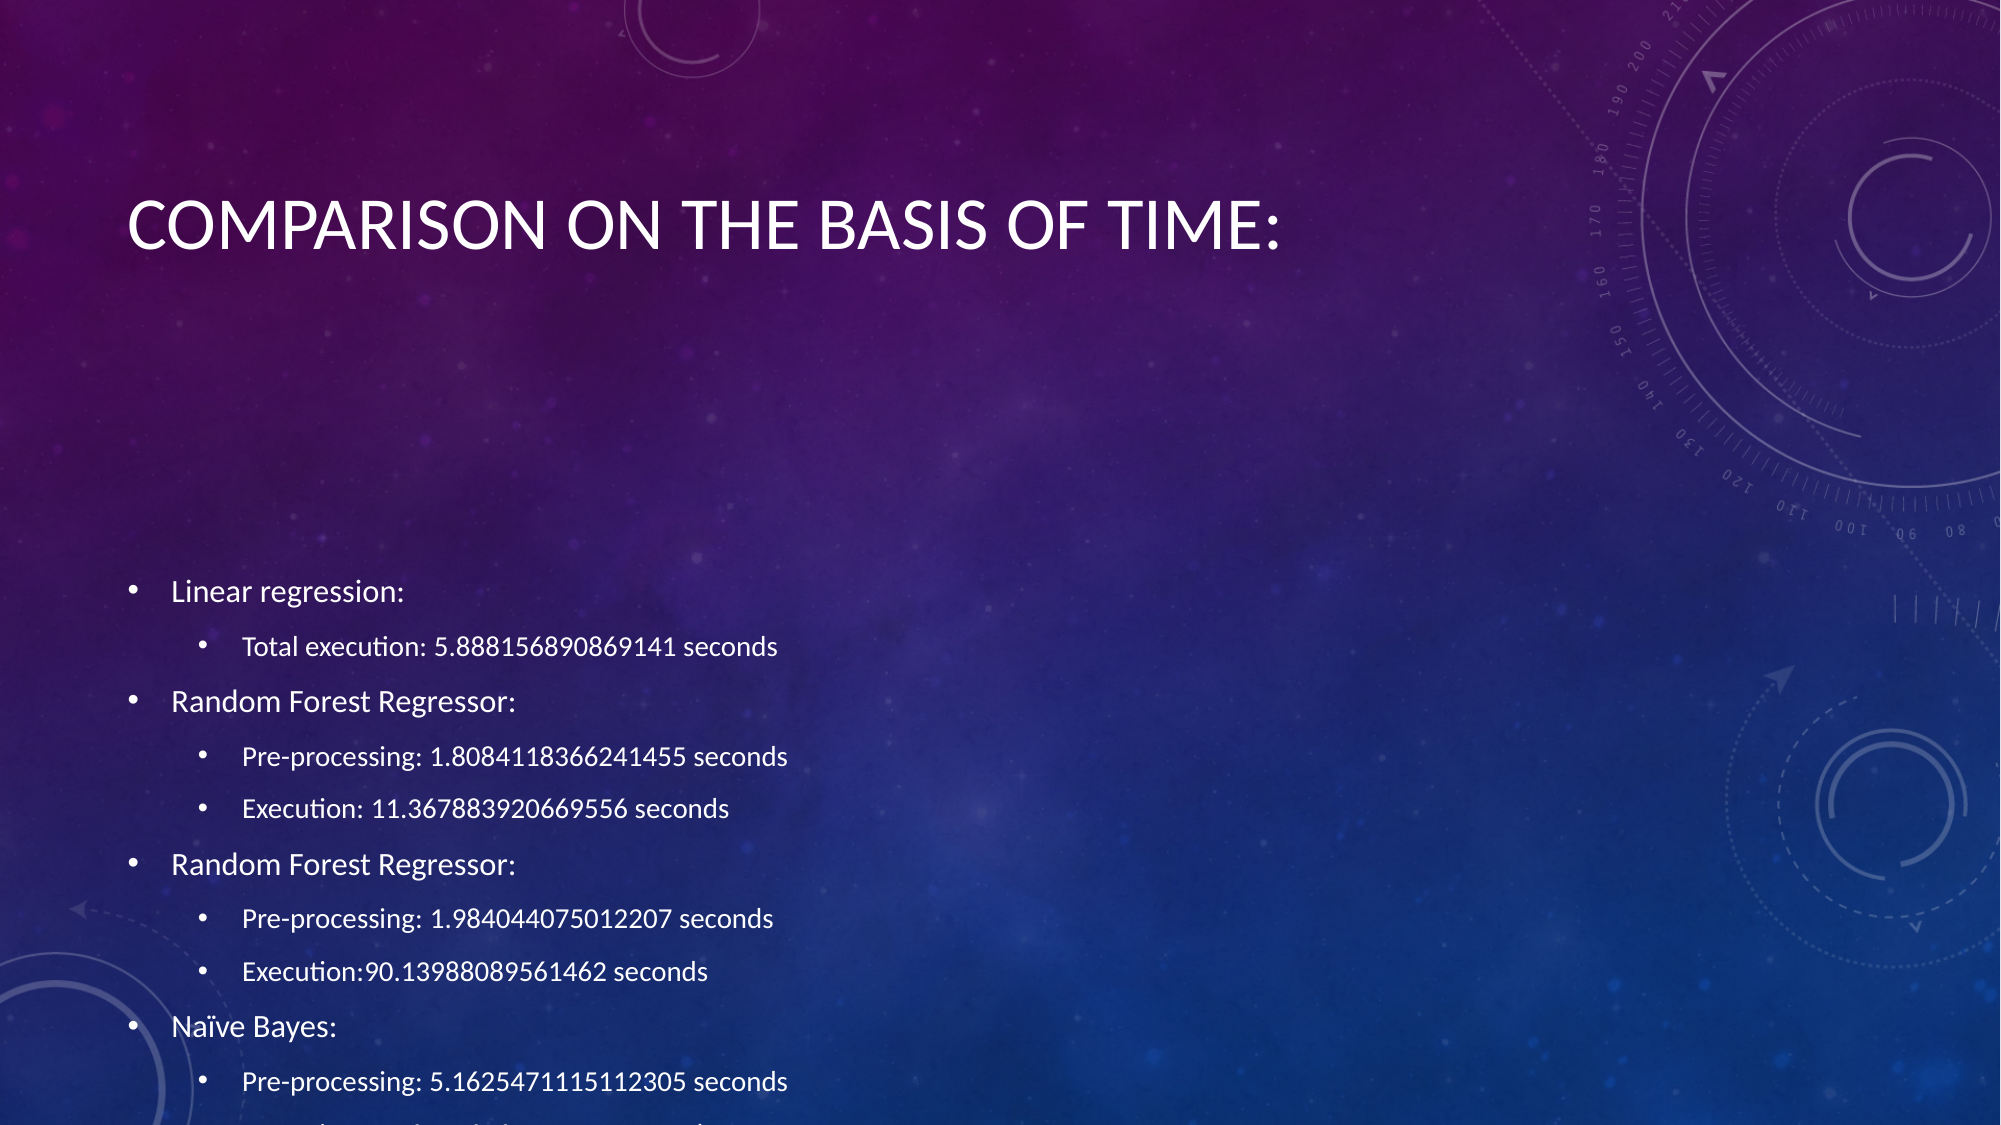

# Comparison on the basis of time:
Linear regression:
Total execution: 5.888156890869141 seconds
Random Forest Regressor:
Pre-processing: 1.8084118366241455 seconds
Execution: 11.367883920669556 seconds
Random Forest Regressor:
Pre-processing: 1.984044075012207 seconds
Execution:90.13988089561462 seconds
Naïve Bayes:
Pre-processing: 5.1625471115112305 seconds
Execution: 5.461106061935425 seconds